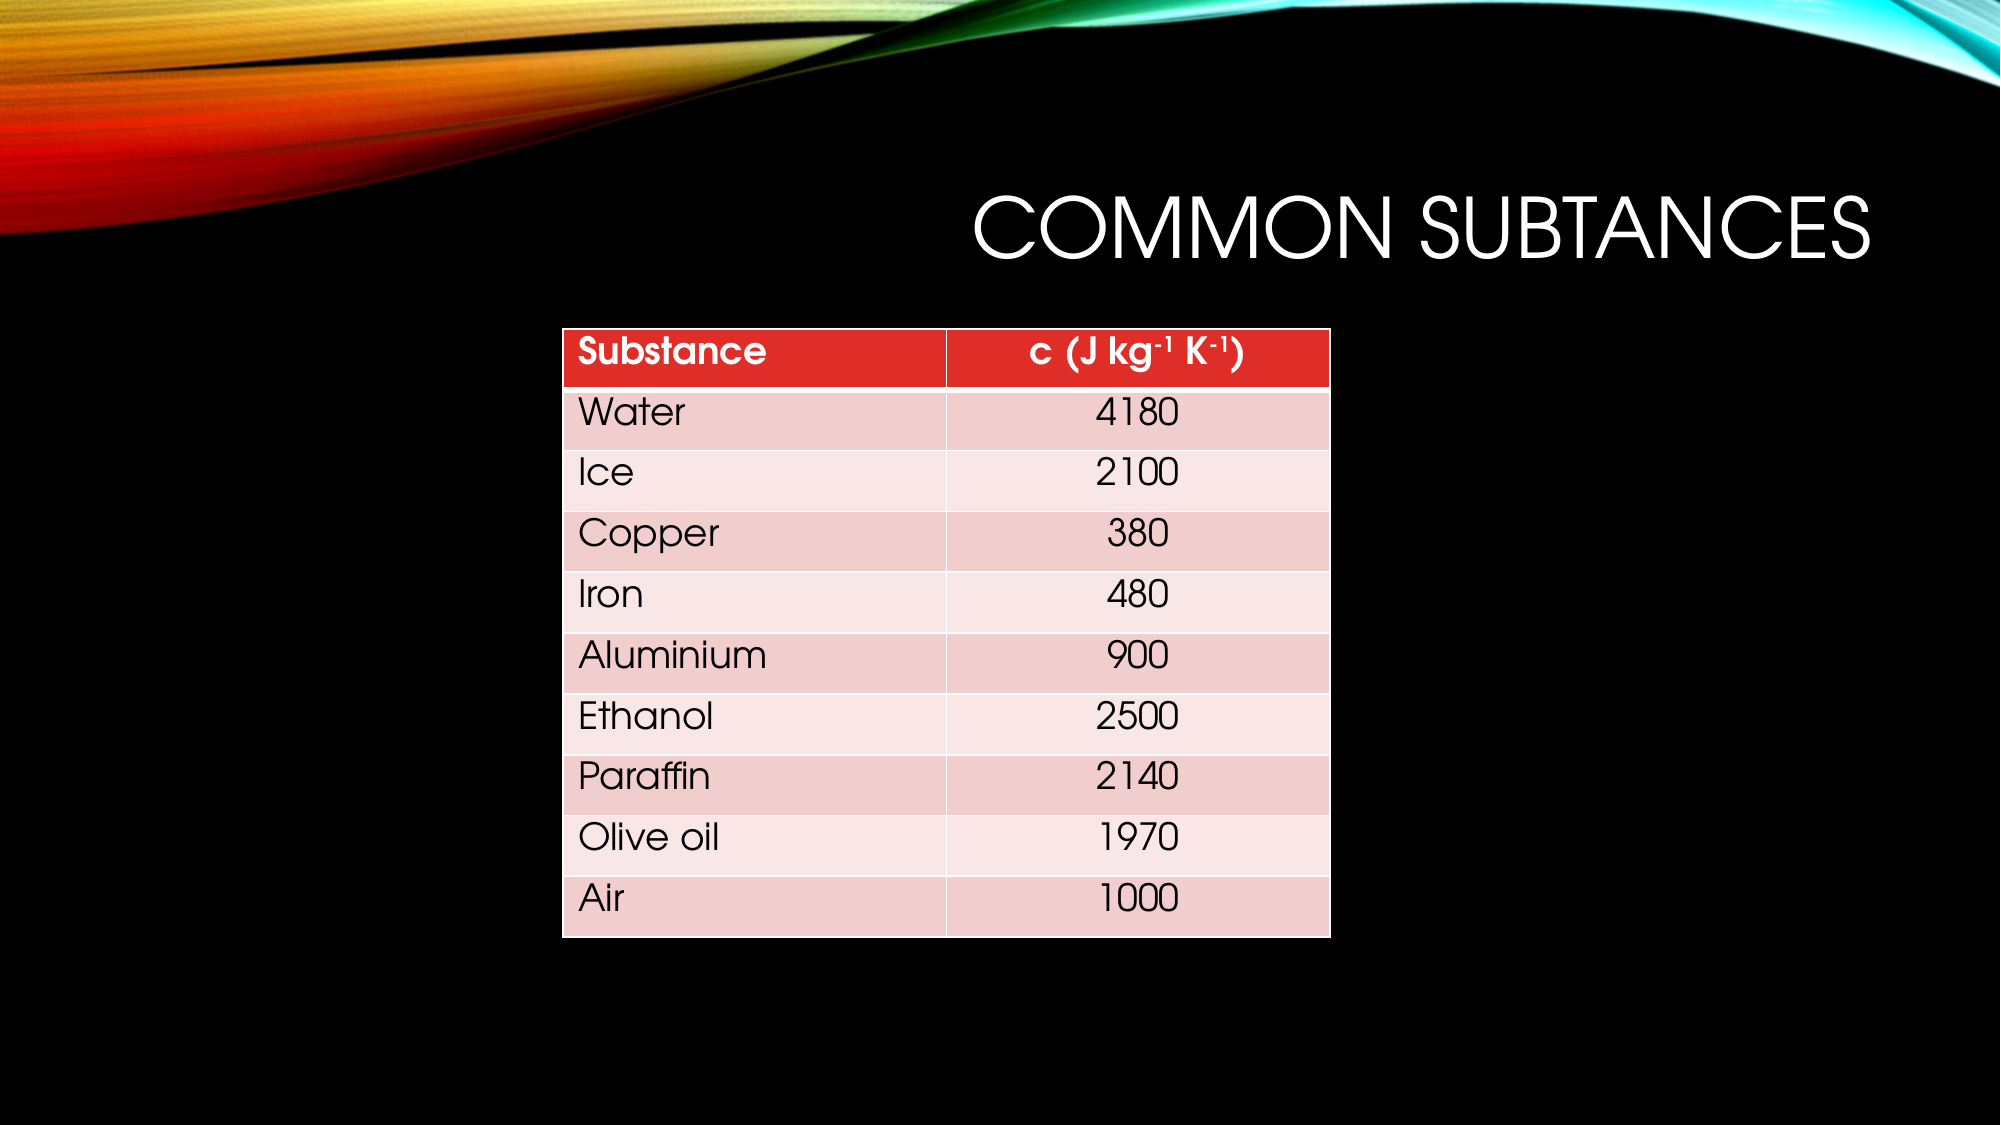

# Common subtances
| Substance | c (J kg-1 K-1) |
| --- | --- |
| Water | 4180 |
| Ice | 2100 |
| Copper | 380 |
| Iron | 480 |
| Aluminium | 900 |
| Ethanol | 2500 |
| Paraffin | 2140 |
| Olive oil | 1970 |
| Air | 1000 |